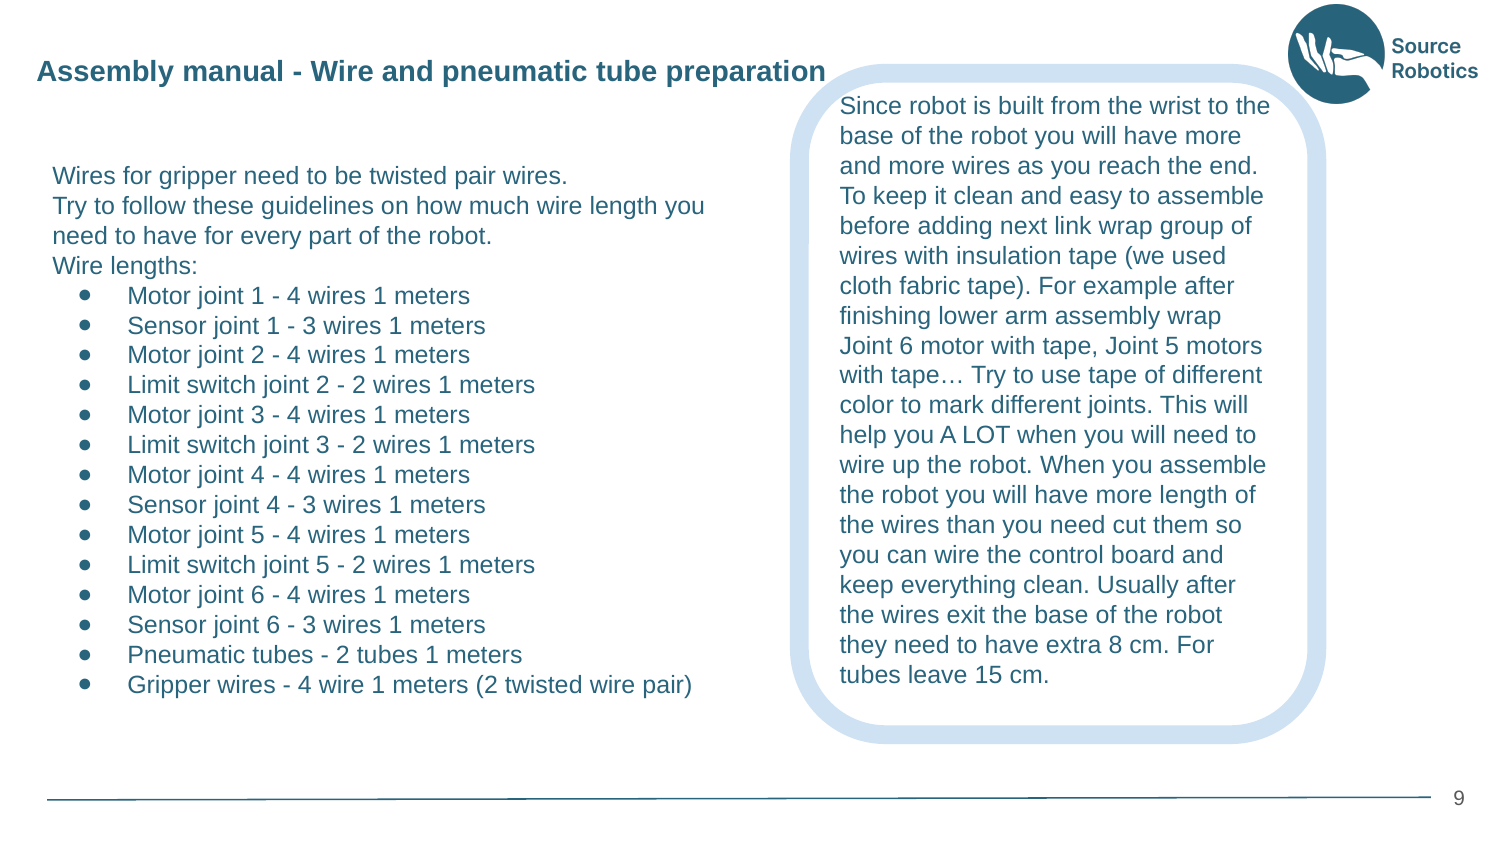

Assembly manual - Wire and pneumatic tube preparation
Since robot is built from the wrist to the base of the robot you will have more and more wires as you reach the end. To keep it clean and easy to assemble before adding next link wrap group of wires with insulation tape (we used cloth fabric tape). For example after finishing lower arm assembly wrap Joint 6 motor with tape, Joint 5 motors with tape… Try to use tape of different color to mark different joints. This will help you A LOT when you will need to wire up the robot. When you assemble the robot you will have more length of the wires than you need cut them so you can wire the control board and keep everything clean. Usually after the wires exit the base of the robot they need to have extra 8 cm. For tubes leave 15 cm.

Wires for gripper need to be twisted pair wires.
Try to follow these guidelines on how much wire length you need to have for every part of the robot.
Wire lengths:
Motor joint 1 - 4 wires 1 meters
Sensor joint 1 - 3 wires 1 meters
Motor joint 2 - 4 wires 1 meters
Limit switch joint 2 - 2 wires 1 meters
Motor joint 3 - 4 wires 1 meters
Limit switch joint 3 - 2 wires 1 meters
Motor joint 4 - 4 wires 1 meters
Sensor joint 4 - 3 wires 1 meters
Motor joint 5 - 4 wires 1 meters
Limit switch joint 5 - 2 wires 1 meters
Motor joint 6 - 4 wires 1 meters
Sensor joint 6 - 3 wires 1 meters
Pneumatic tubes - 2 tubes 1 meters
Gripper wires - 4 wire 1 meters (2 twisted wire pair)

9